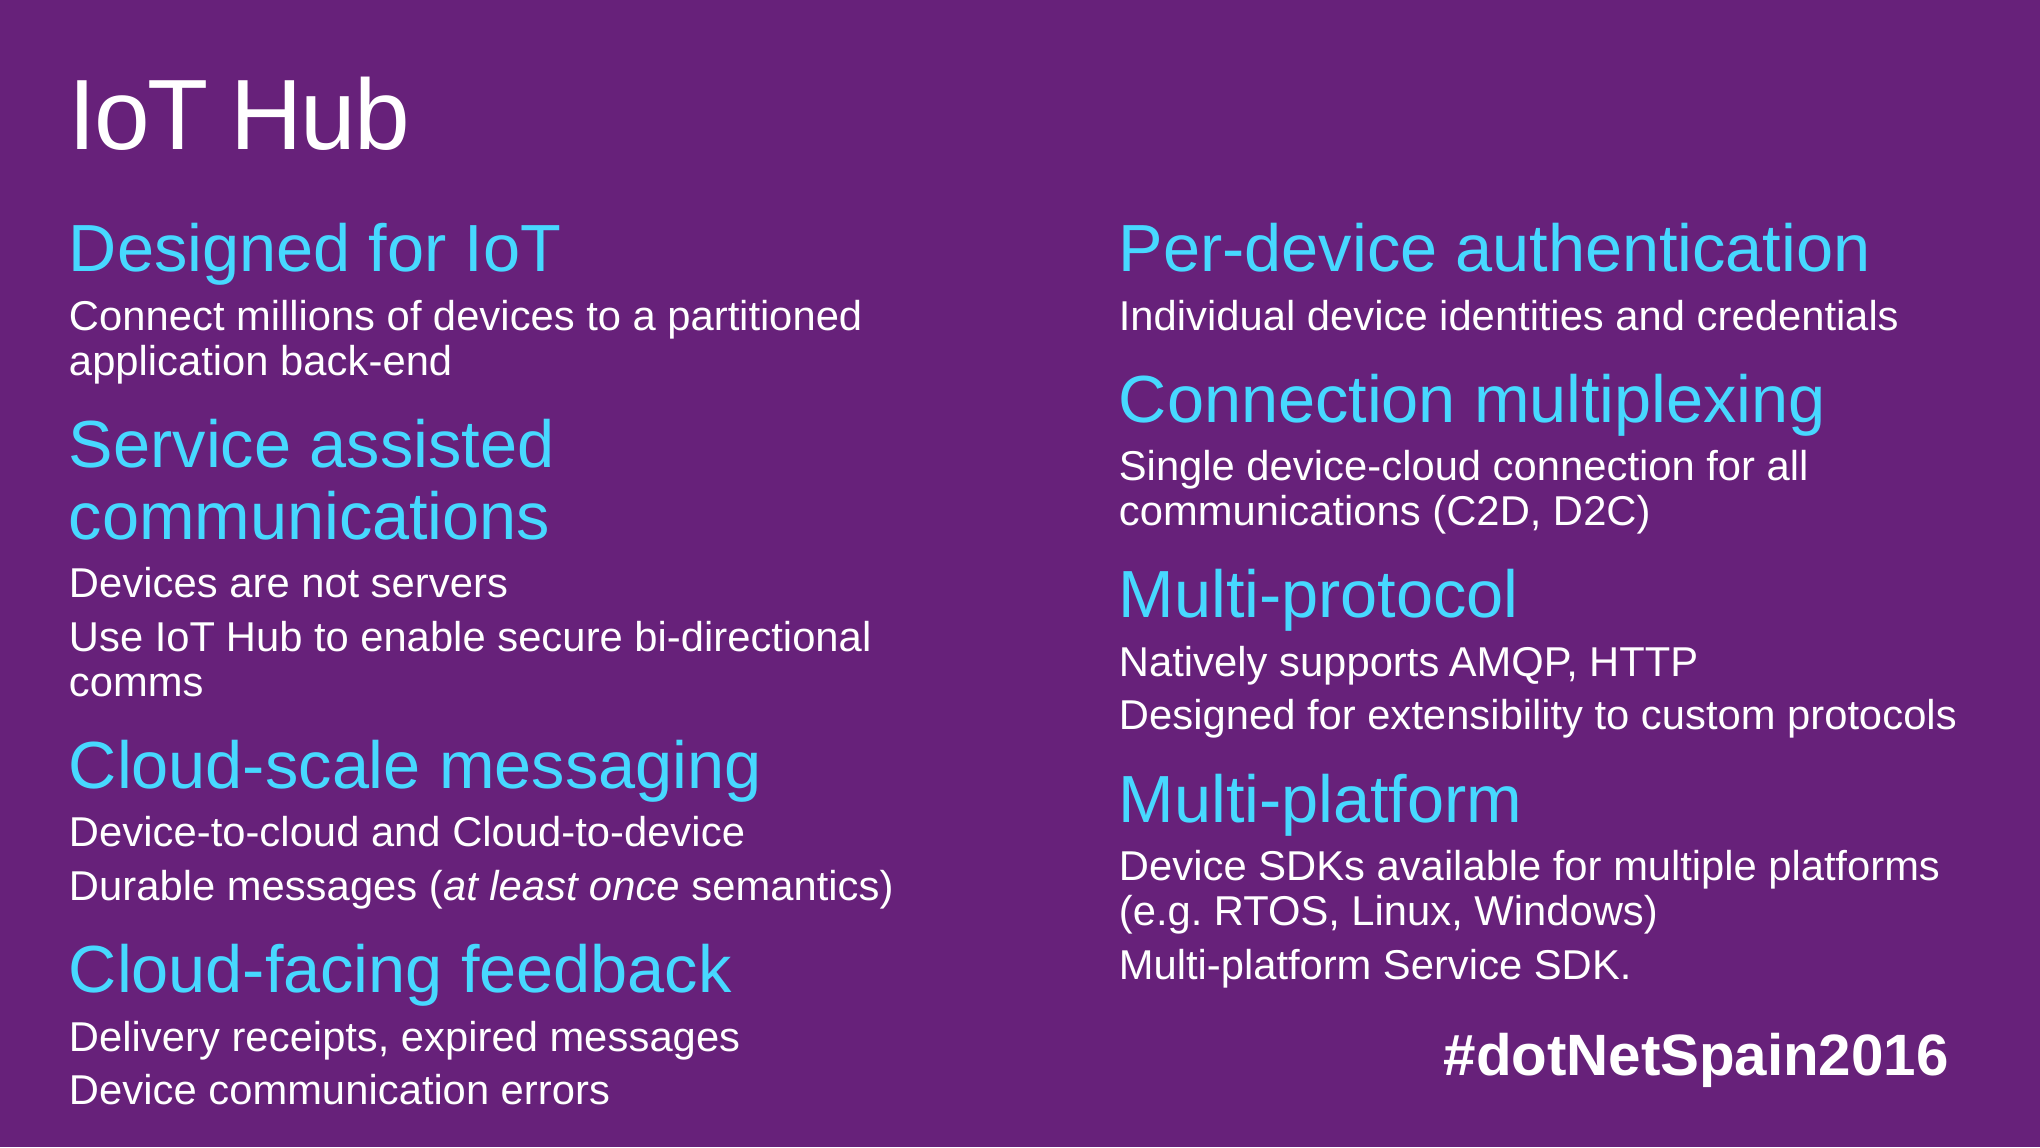

# IoT Hub
Designed for IoT
Connect millions of devices to a partitioned application back-end
Service assisted communications
Devices are not servers
Use IoT Hub to enable secure bi-directional comms
Cloud-scale messaging
Device-to-cloud and Cloud-to-device
Durable messages (at least once semantics)
Cloud-facing feedback
Delivery receipts, expired messages
Device communication errors
Per-device authentication
Individual device identities and credentials
Connection multiplexing
Single device-cloud connection for all communications (C2D, D2C)
Multi-protocol
Natively supports AMQP, HTTP
Designed for extensibility to custom protocols
Multi-platform
Device SDKs available for multiple platforms (e.g. RTOS, Linux, Windows)
Multi-platform Service SDK.